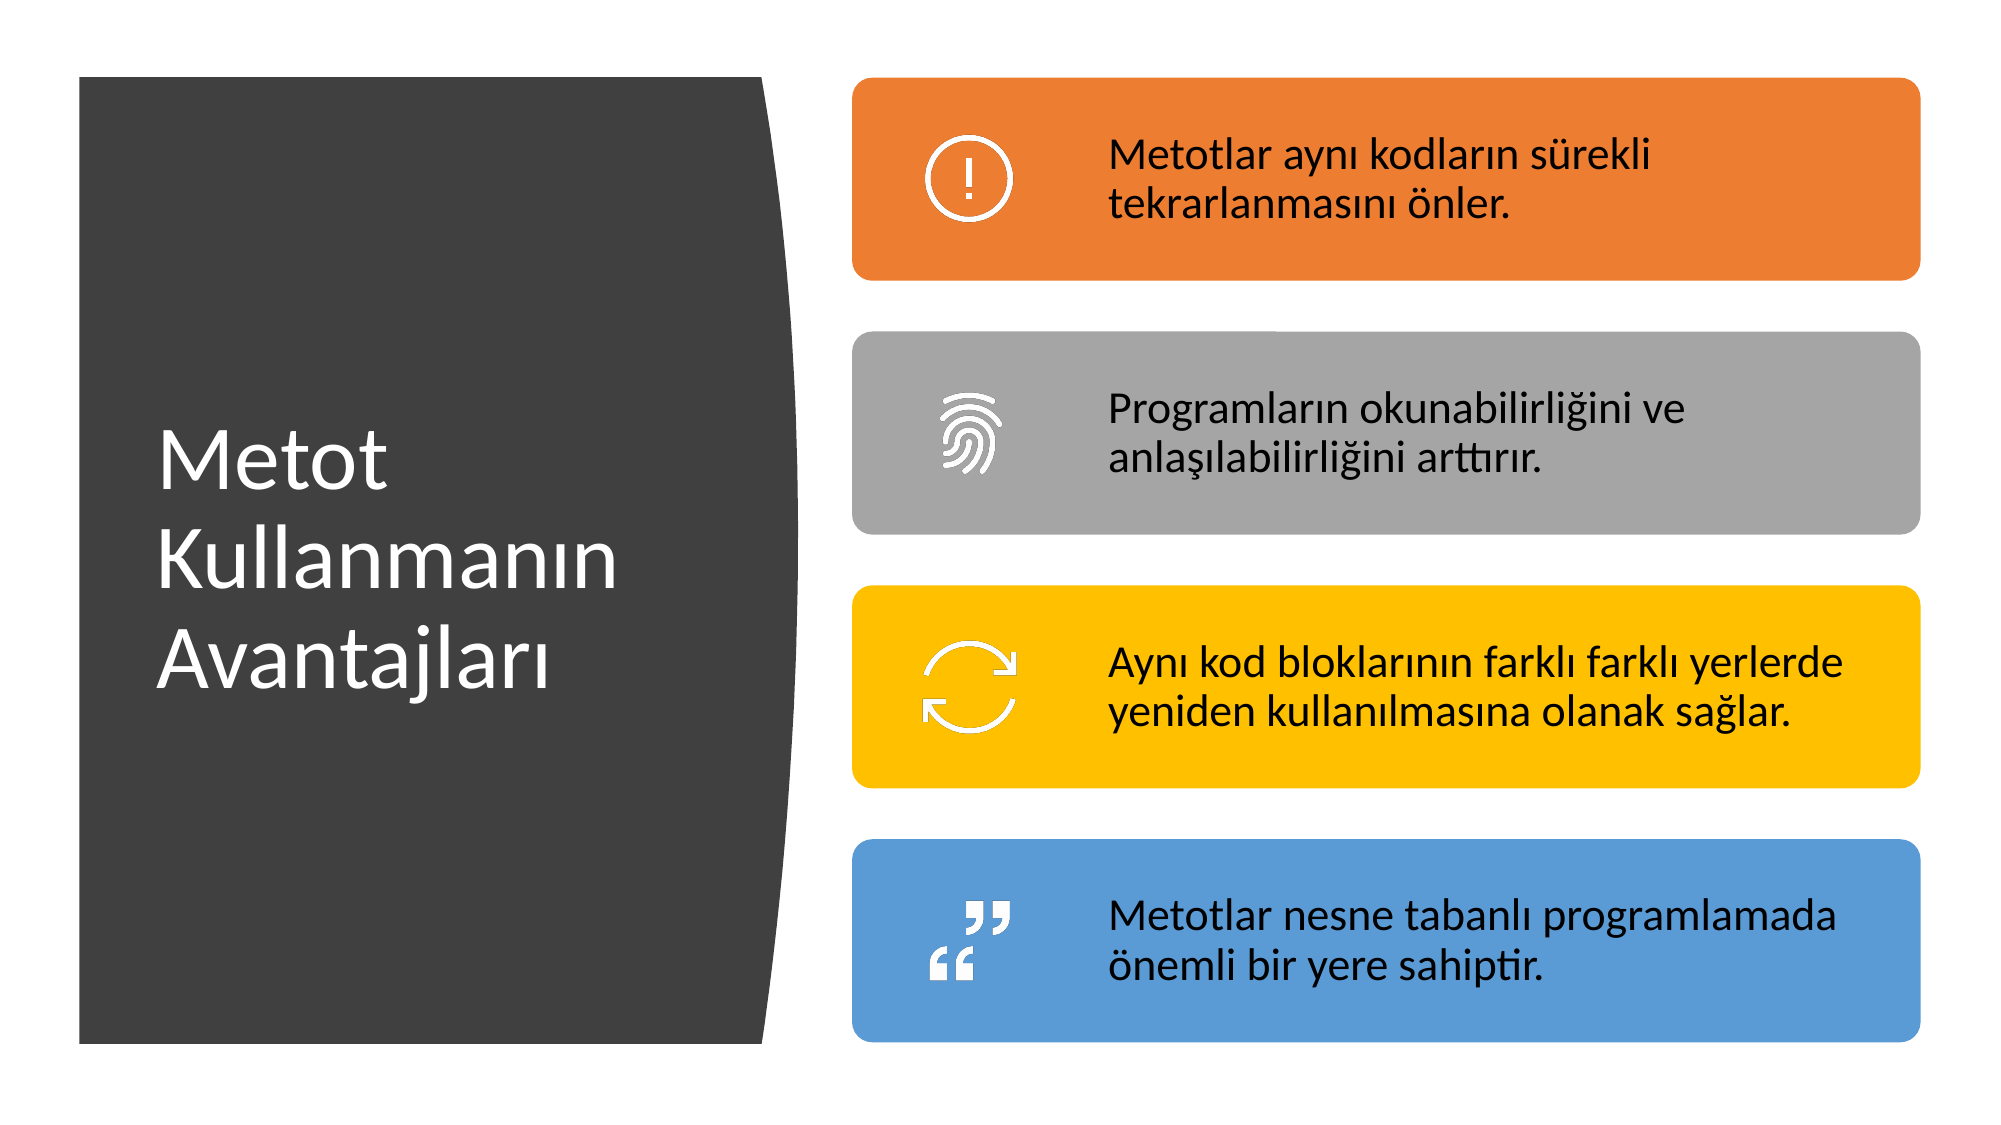

Metotlar aynı kodların sürekli tekrarlanmasını önler.
Programların okunabilirliğini ve anlaşılabilirliğini arttırır.
Aynı kod bloklarının farklı farklı yerlerde yeniden kullanılmasına olanak sağlar.
Metotlar nesne tabanlı programlamada önemli bir yere sahiptir.

# Metot Kullanmanın Avantajları